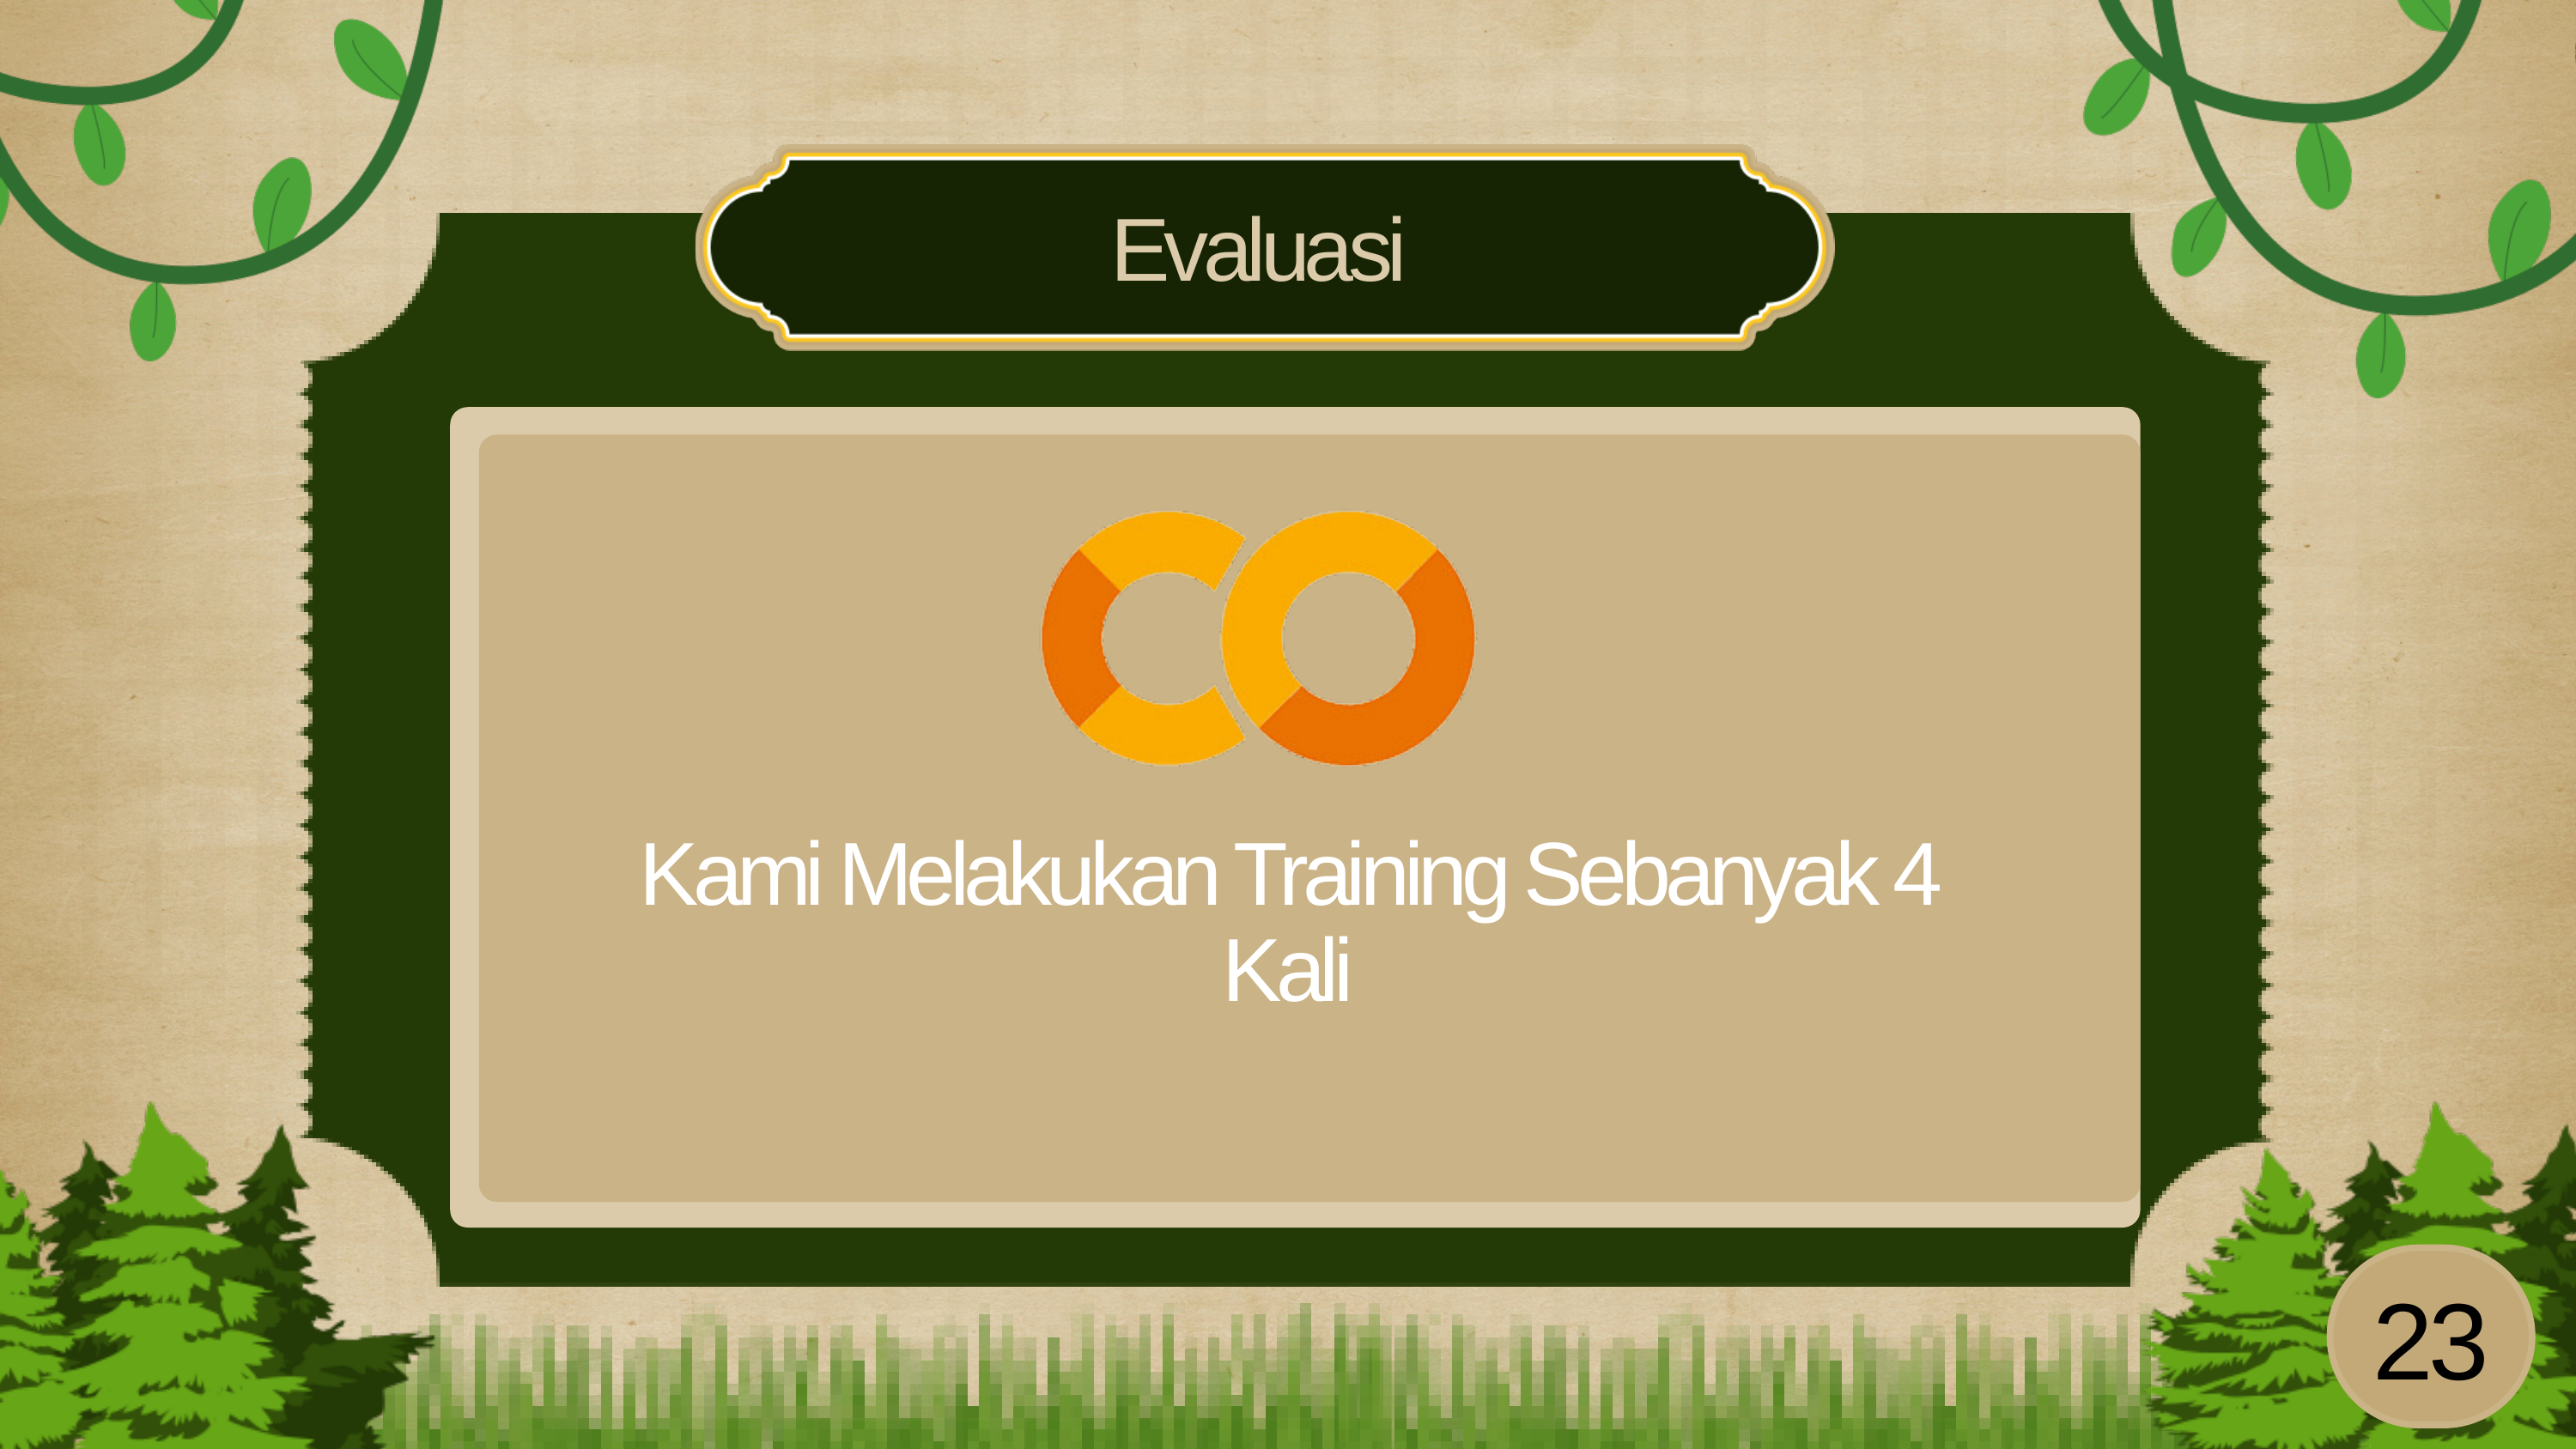

Evaluasi

Kami Melakukan Training Sebanyak 4 Kali

23